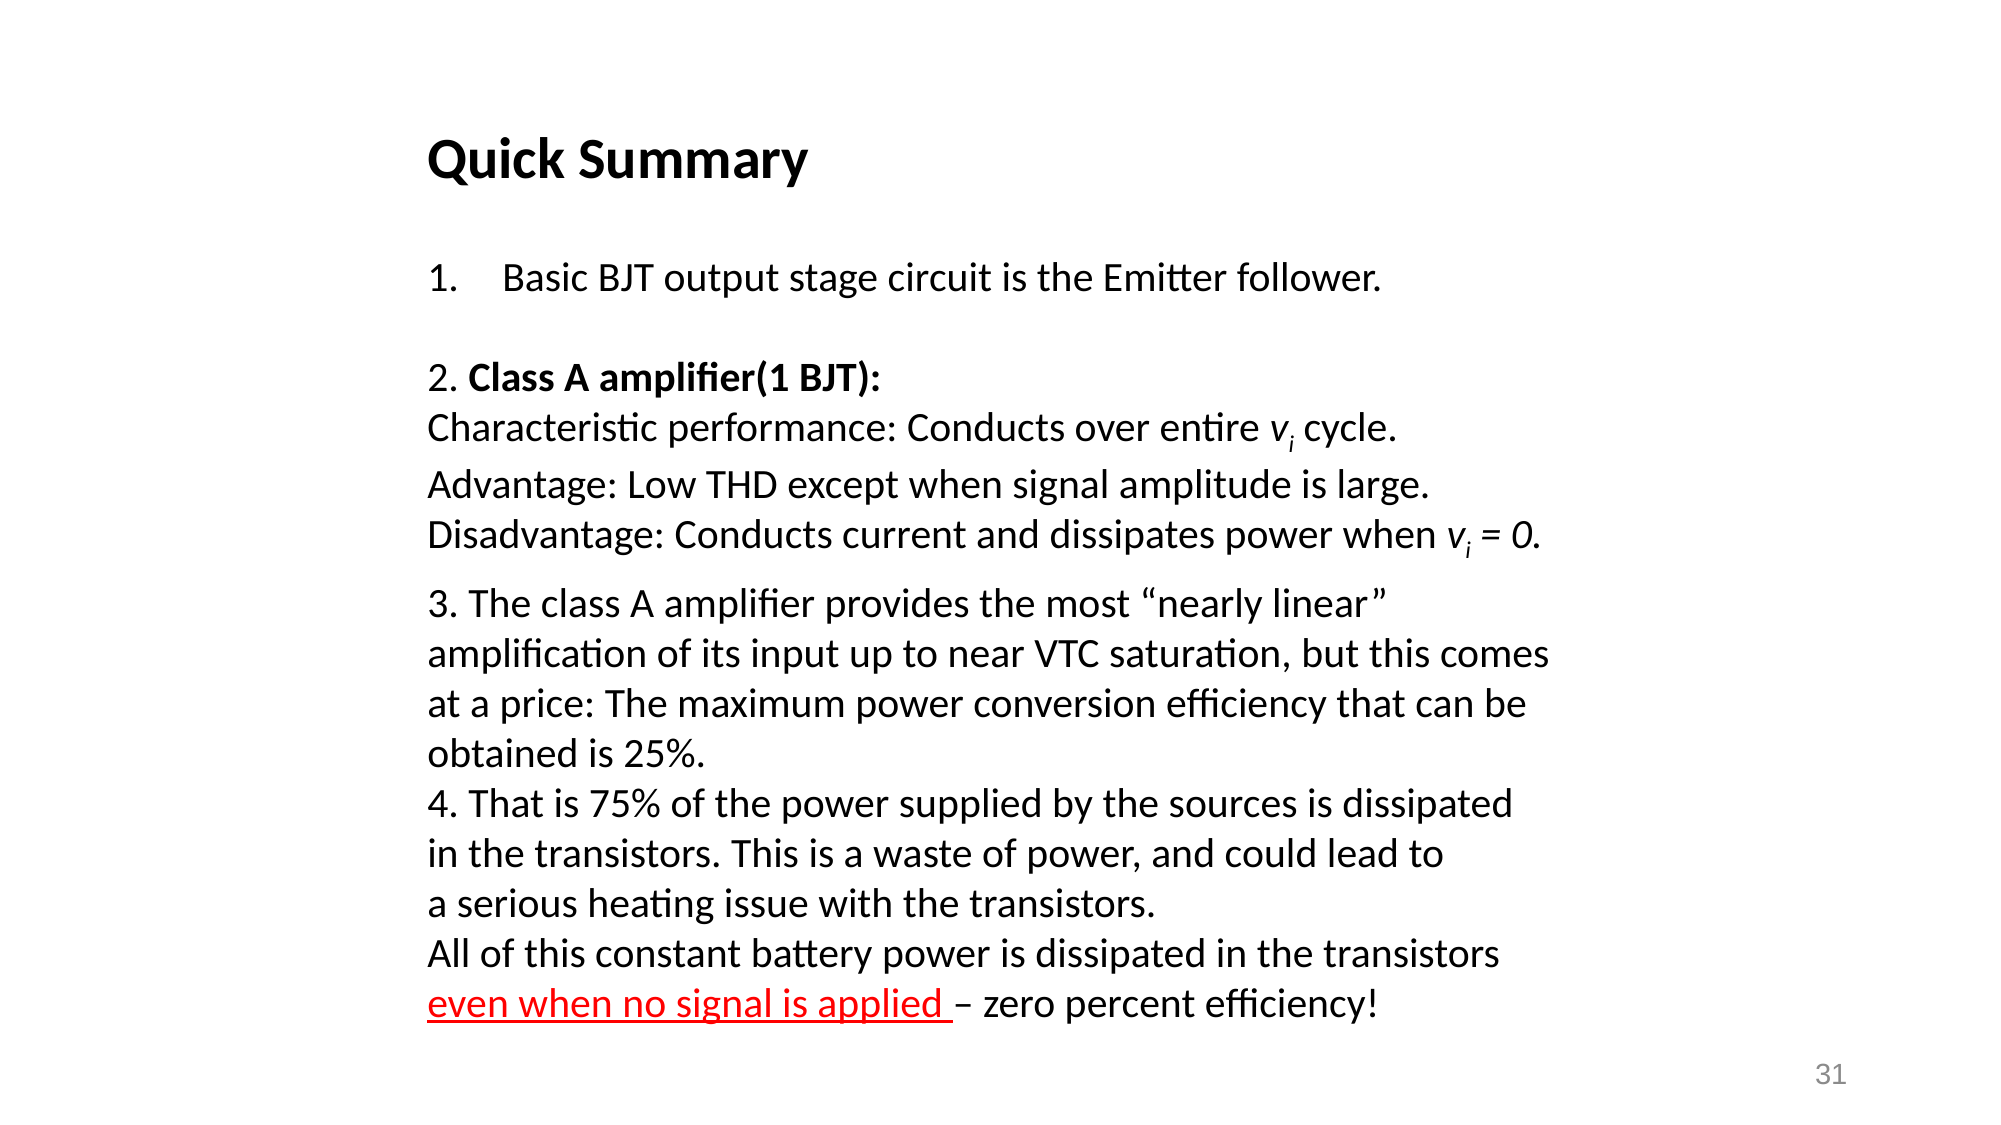

Quick Summary

Basic BJT output stage circuit is the Emitter follower.

2. Class A amplifier(1 BJT):
Characteristic performance: Conducts over entire vi cycle.
Advantage: Low THD except when signal amplitude is large.
Disadvantage: Conducts current and dissipates power when vi = 0.
3. The class A amplifier provides the most “nearly linear”
amplification of its input up to near VTC saturation, but this comes
at a price: The maximum power conversion efficiency that can be
obtained is 25%.
4. That is 75% of the power supplied by the sources is dissipated
in the transistors. This is a waste of power, and could lead to
a serious heating issue with the transistors.
All of this constant battery power is dissipated in the transistors
even when no signal is applied – zero percent efficiency!
31